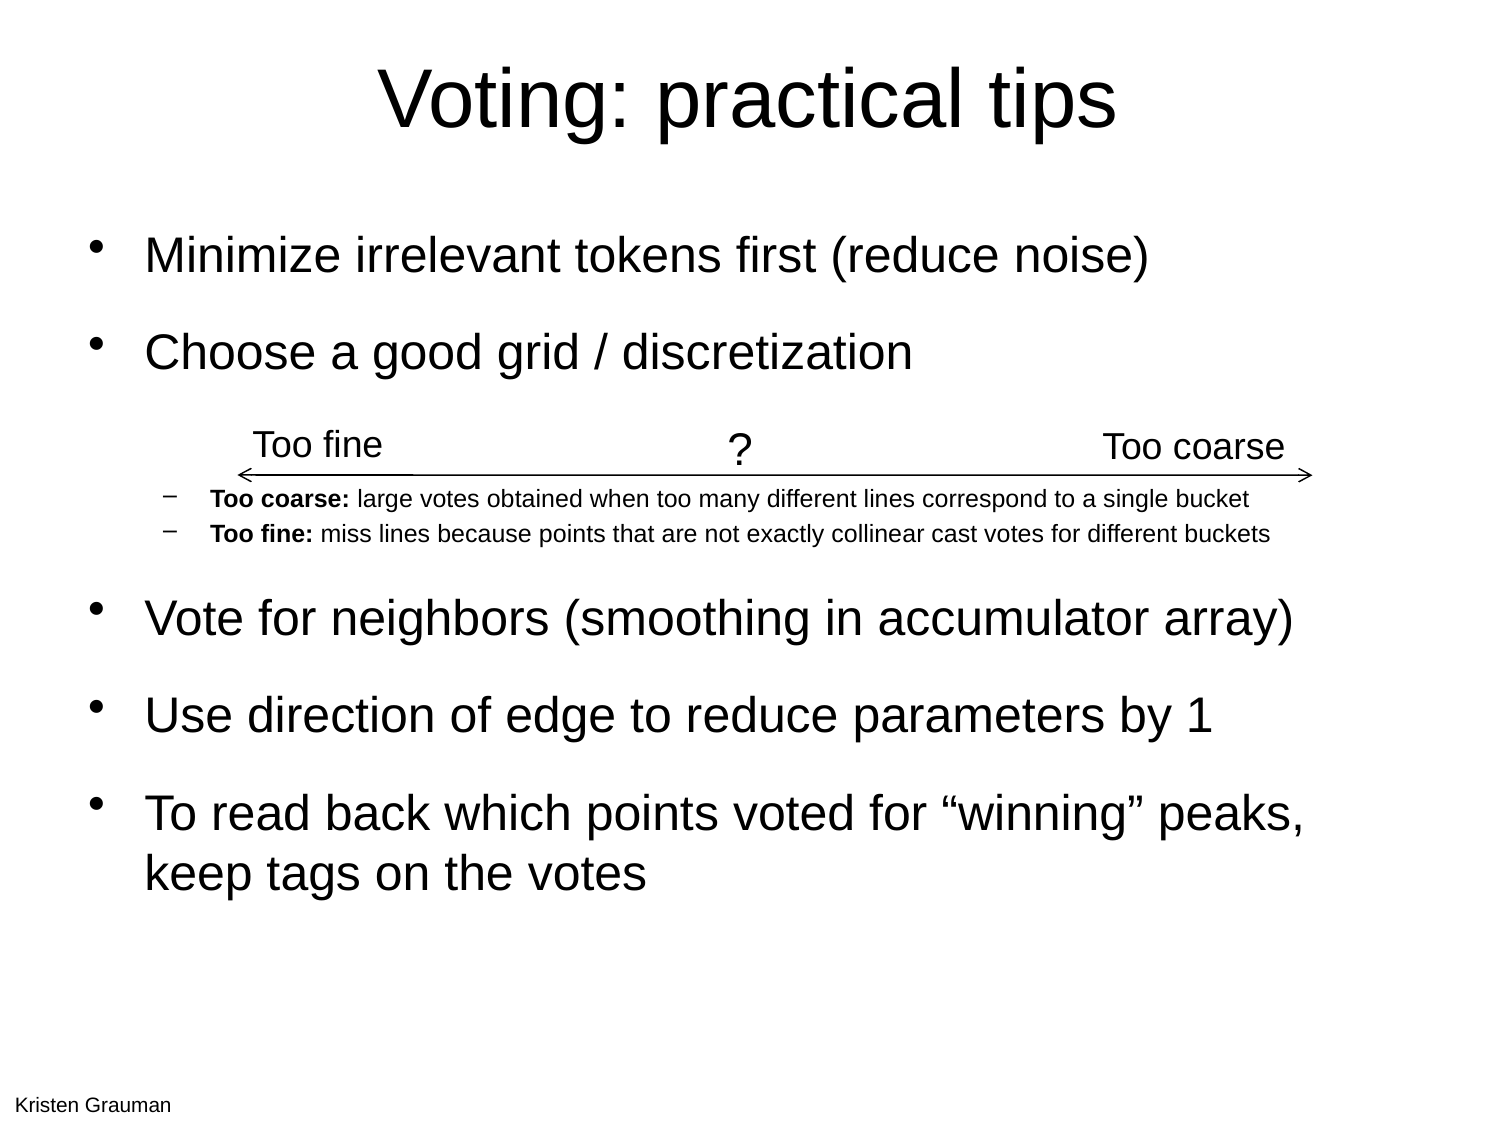

# Voting: practical tips
Minimize irrelevant tokens first (reduce noise)
Choose a good grid / discretization

Too coarse: large votes obtained when too many different lines correspond to a single bucket
Too fine: miss lines because points that are not exactly collinear cast votes for different buckets
Vote for neighbors (smoothing in accumulator array)
Use direction of edge to reduce parameters by 1
To read back which points voted for “winning” peaks, keep tags on the votes
Too fine
?
Too coarse
Kristen Grauman